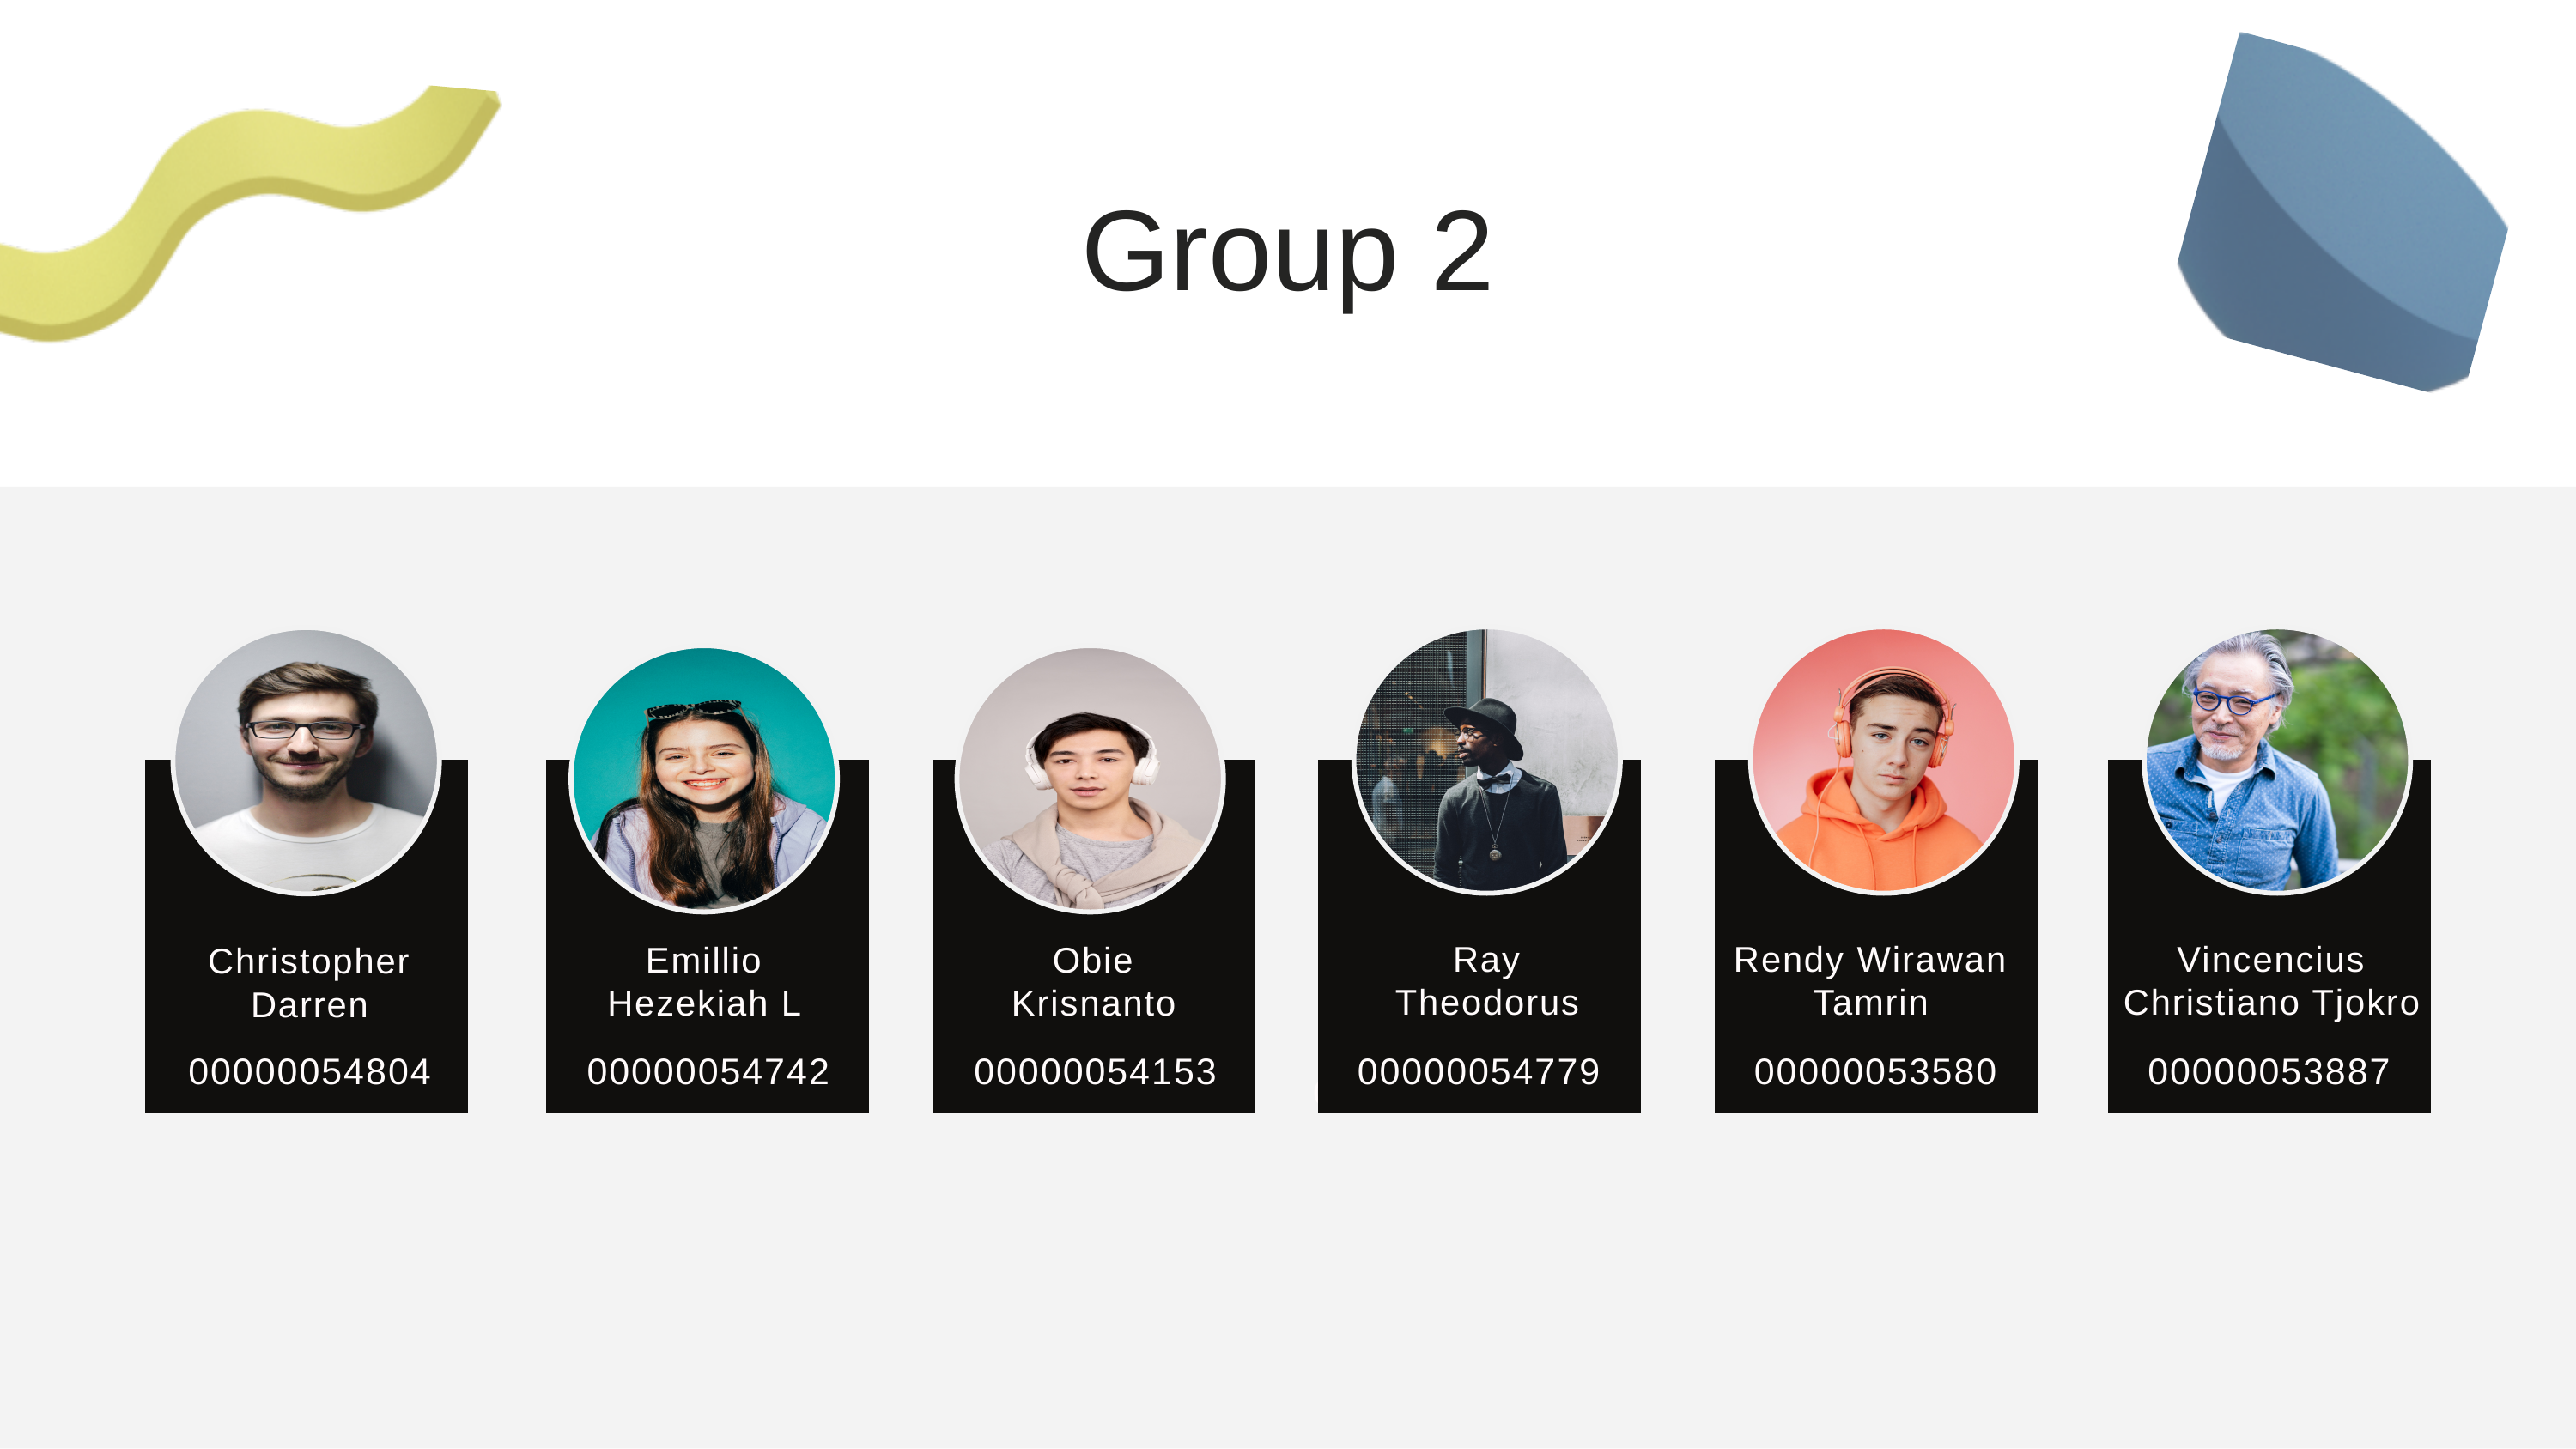

Group 2

Ray Theodorus
Rendy Wirawan Tamrin
Vincencius Christiano Tjokro
Emillio Hezekiah L
Obie Krisnanto
Christopher Darren
00000054804
00000054742
00000054153
00000054779
00000053580
00000053887
000000